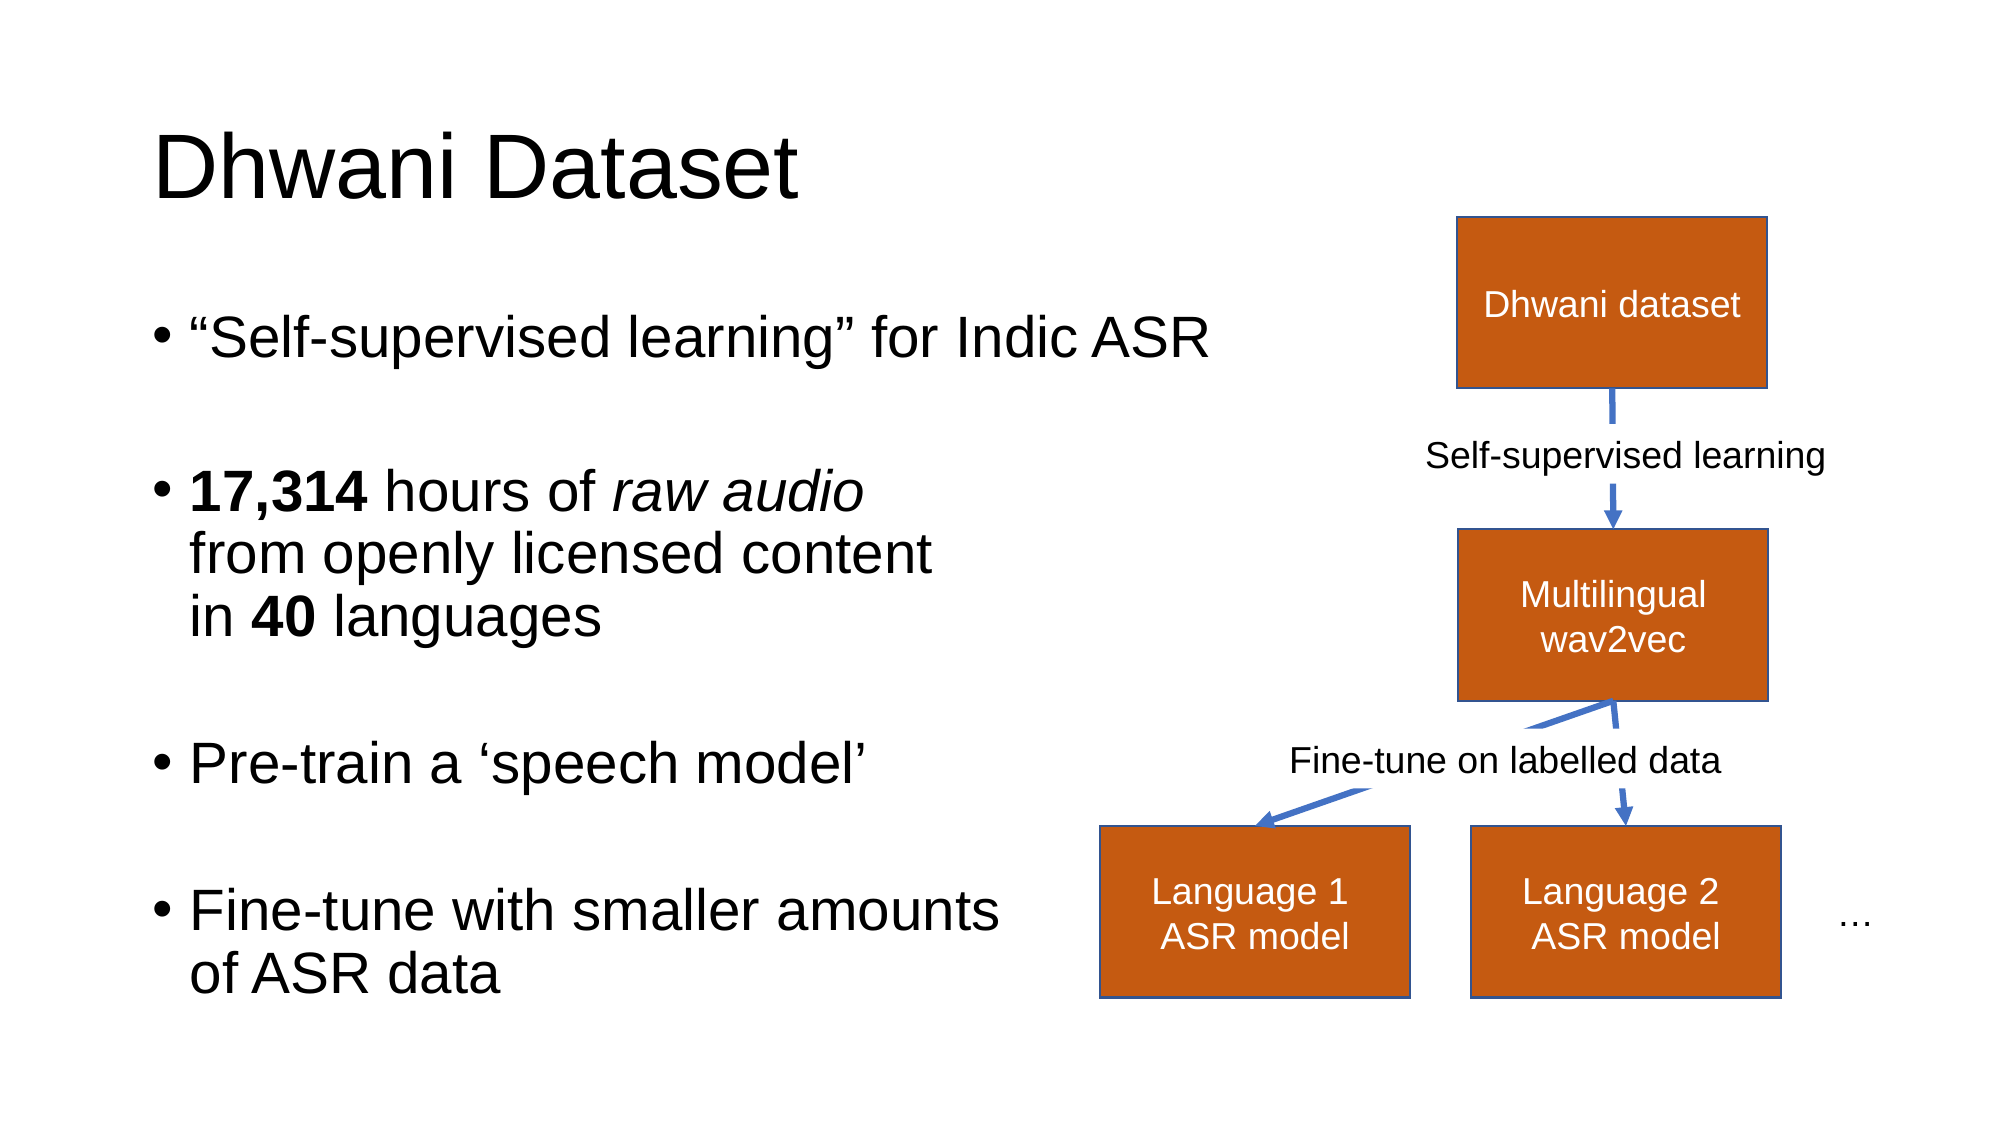

# Dhwani Dataset
Dhwani dataset
“Self-supervised learning” for Indic ASR
17,314 hours of raw audio
from openly licensed content
in 40 languages
Pre-train a ‘speech model’
Fine-tune with smaller amounts
of ASR data
Self-supervised learning
Multilingual wav2vec
Fine-tune on labelled data
Language 1
ASR model
Language 2
ASR model
…